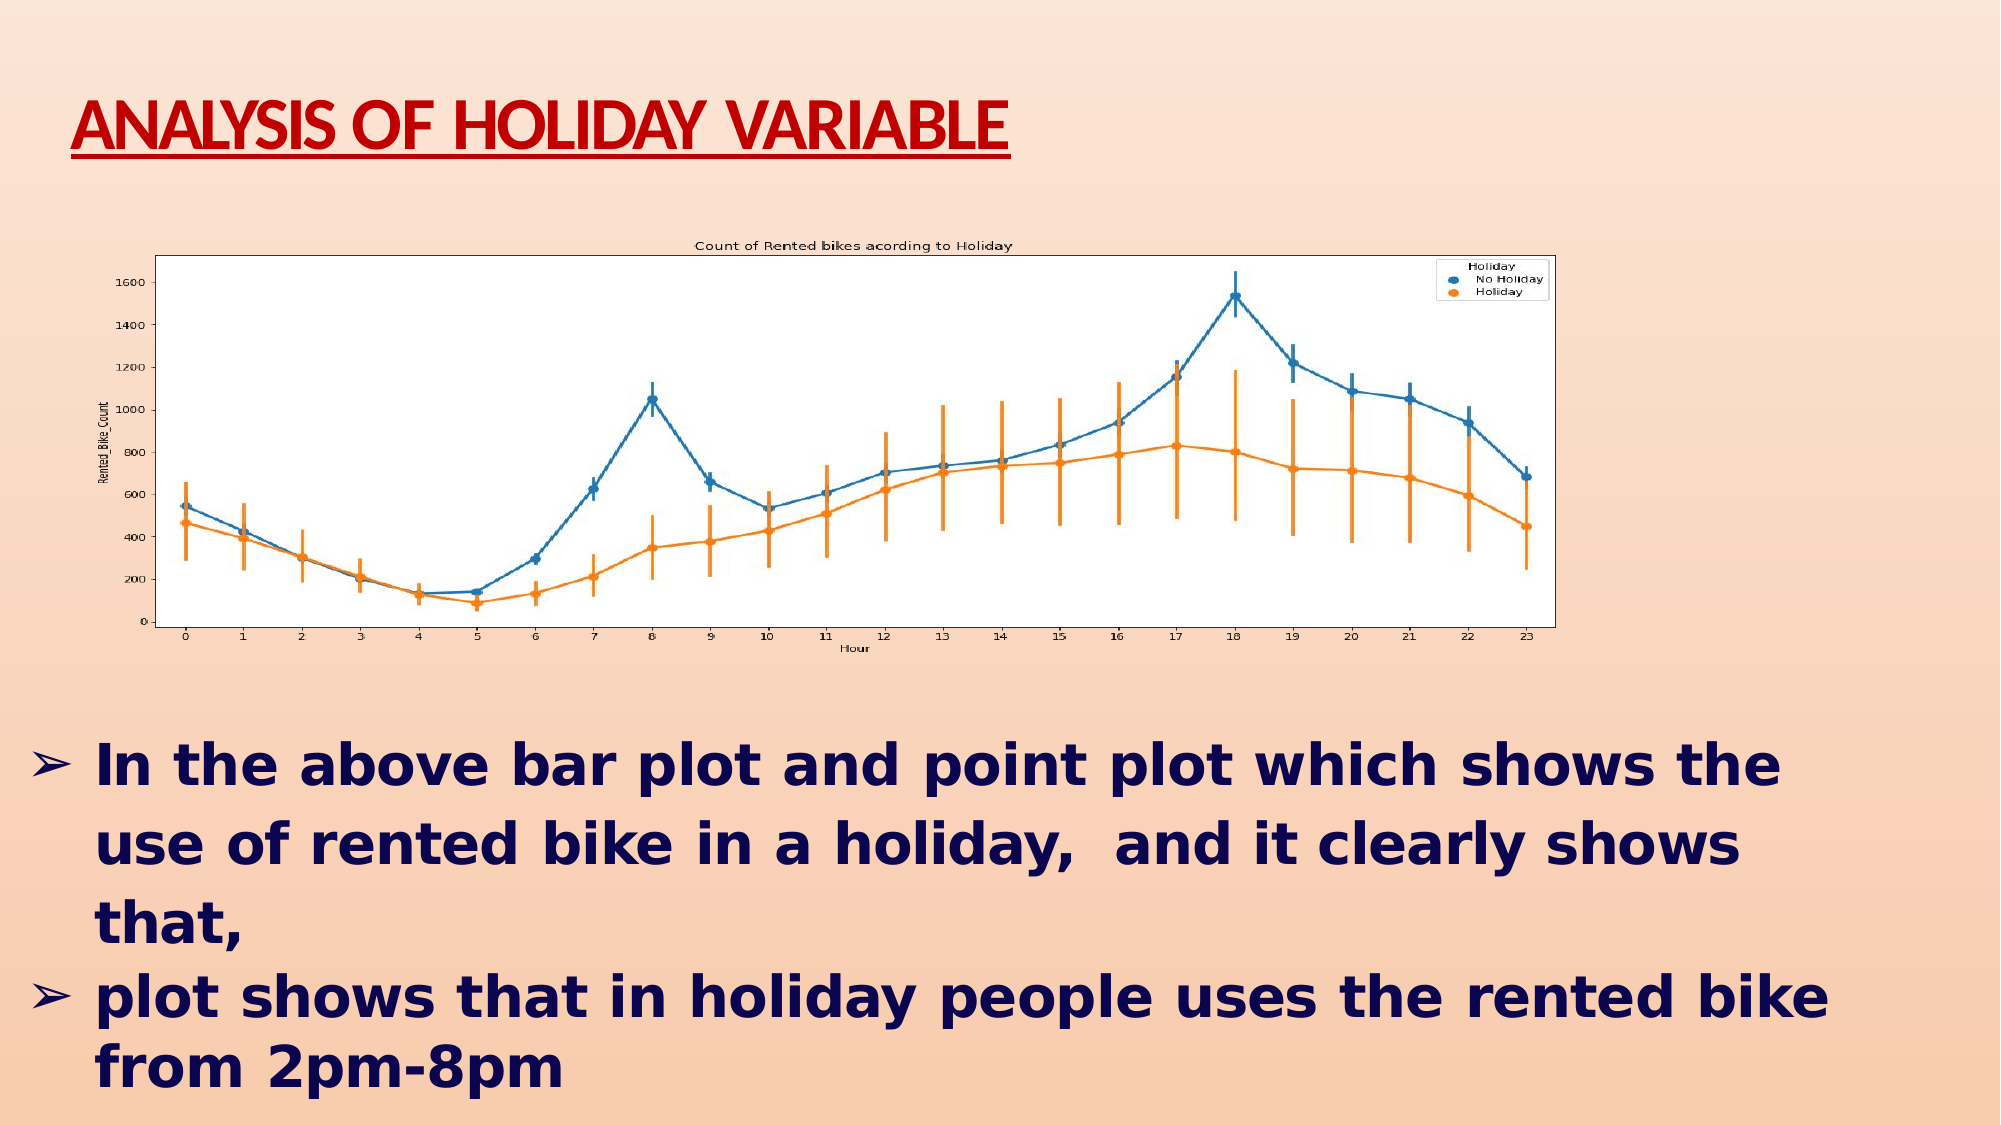

# ANALYSIS OF HOLIDAY VARIABLE

In the above bar plot and point plot which shows the use of rented bike in a holiday,  and it clearly shows that,
plot shows that in holiday people uses the rented bike from 2pm-8pm